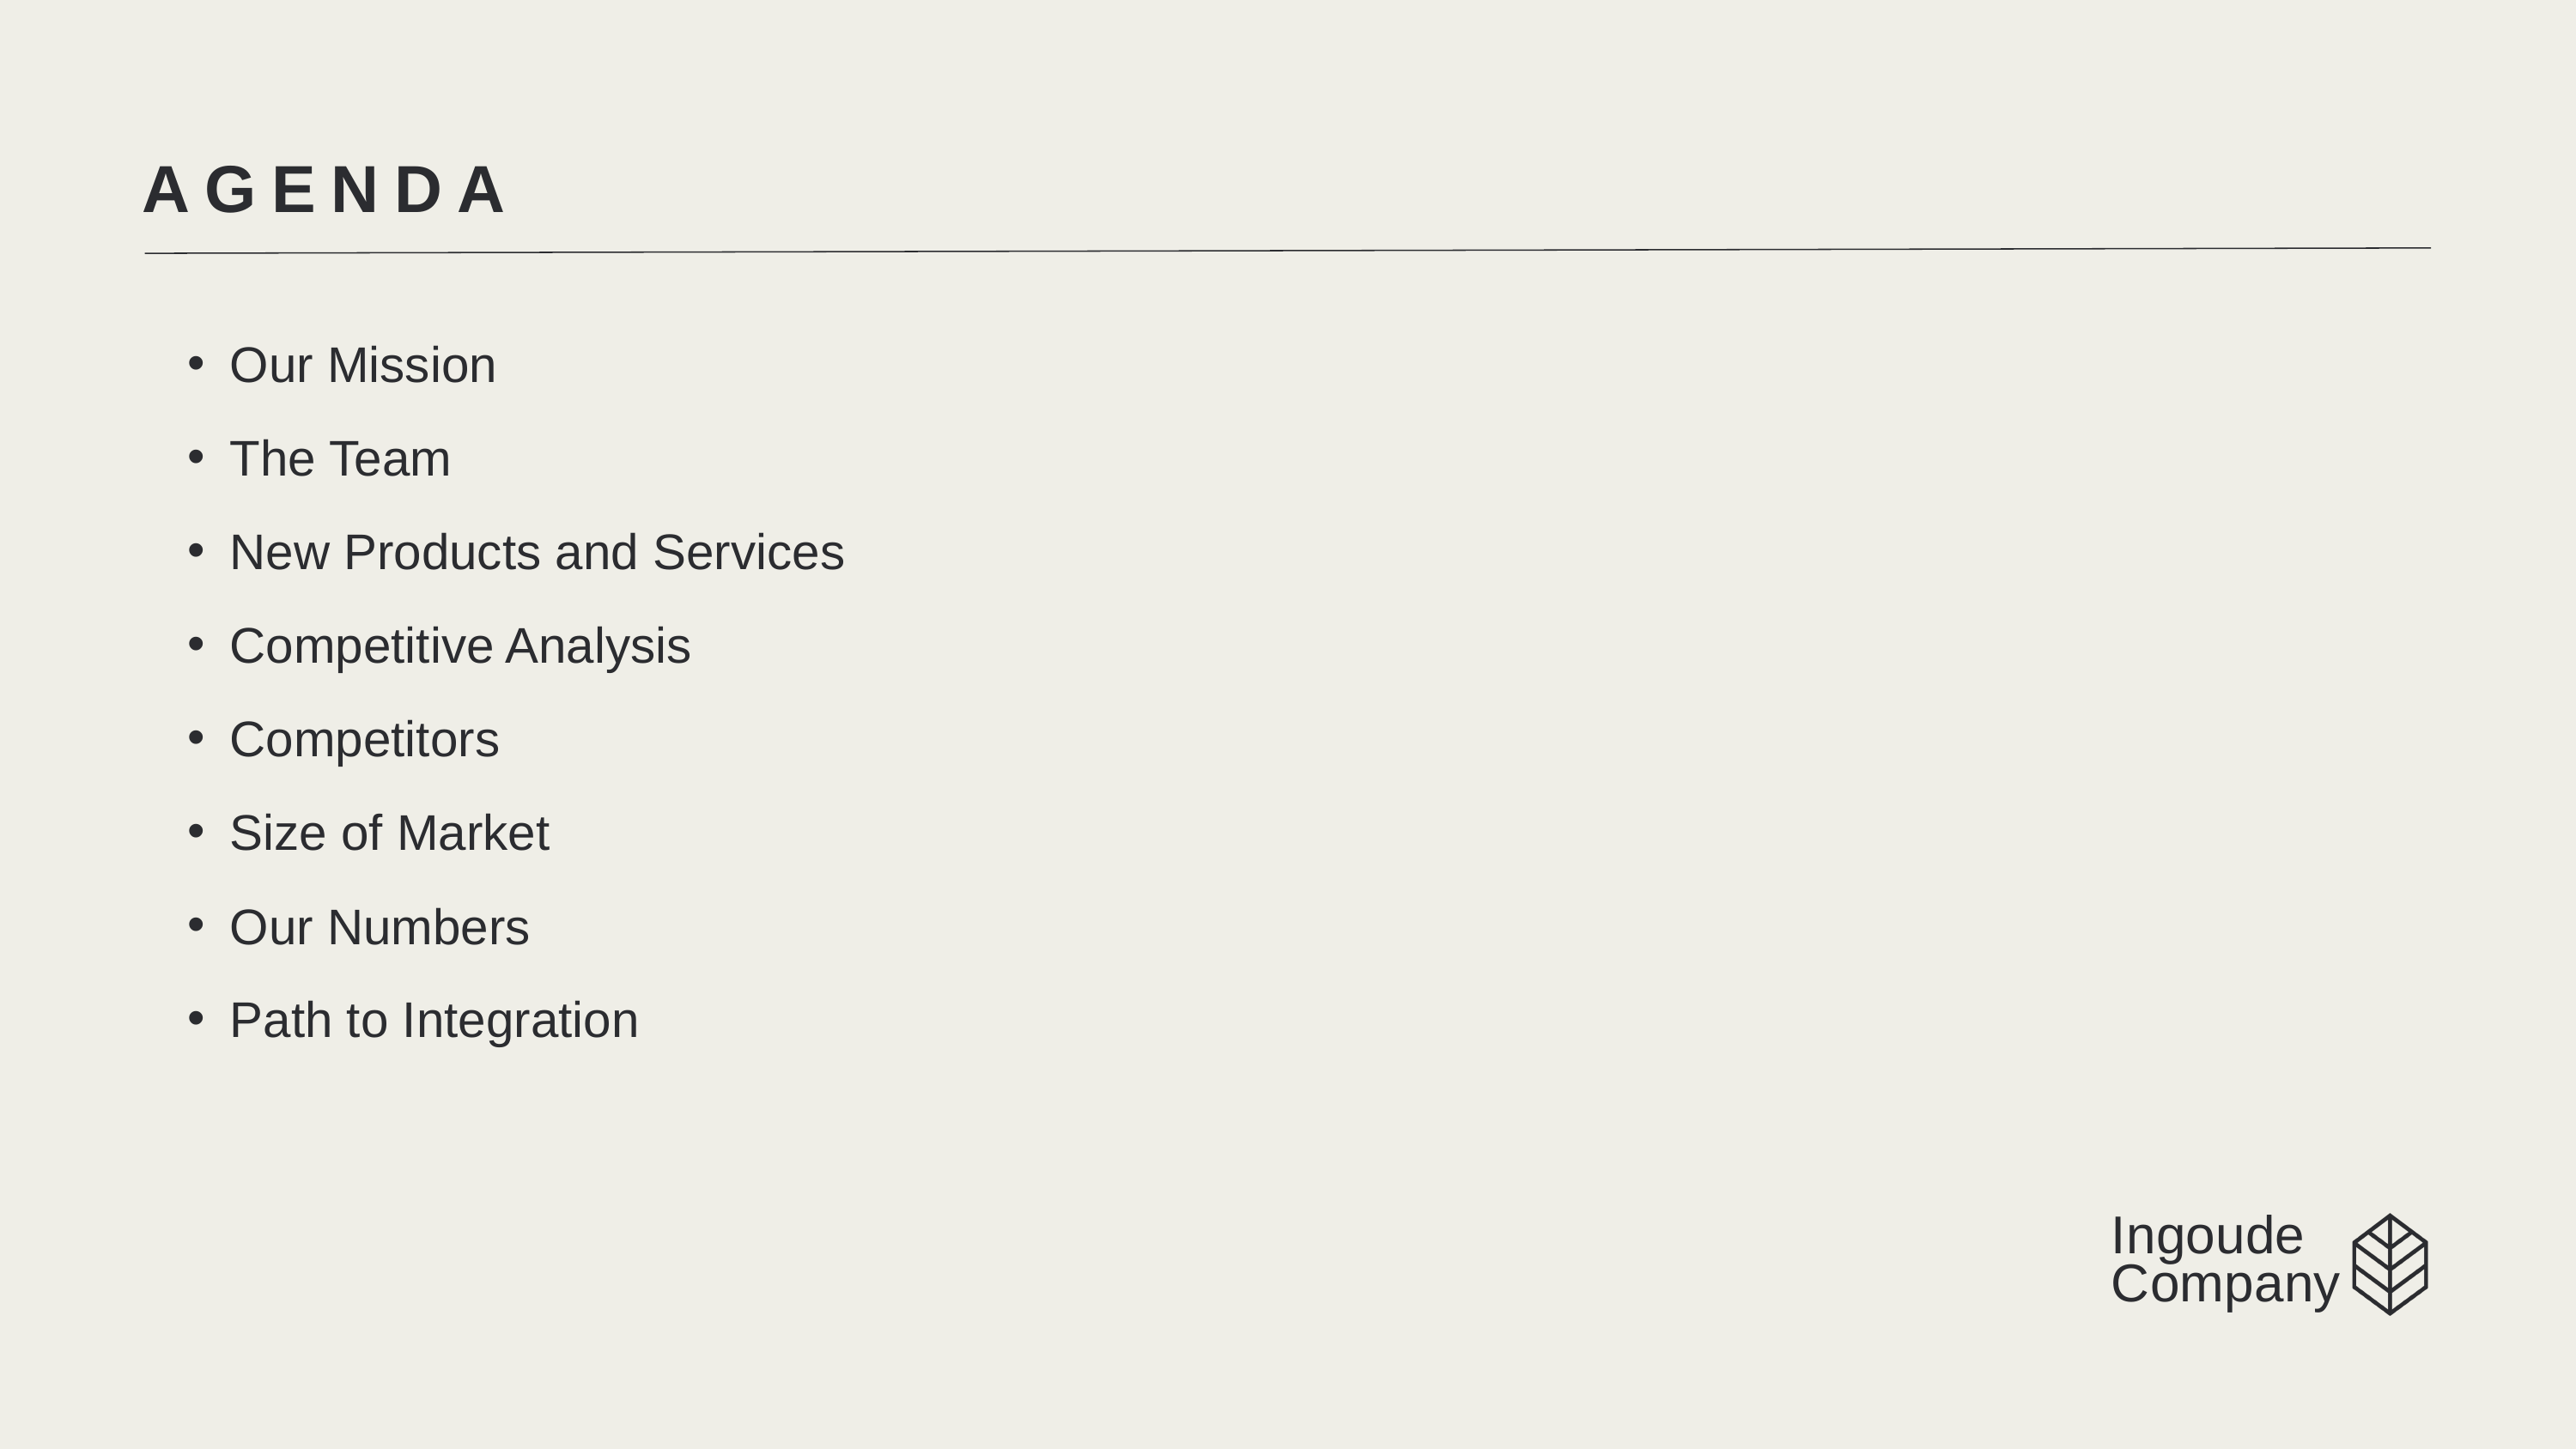

AGENDA

Our Mission
The Team
New Products and Services
Competitive Analysis
Competitors
Size of Market
Our Numbers
Path to Integration

Ingoude Company